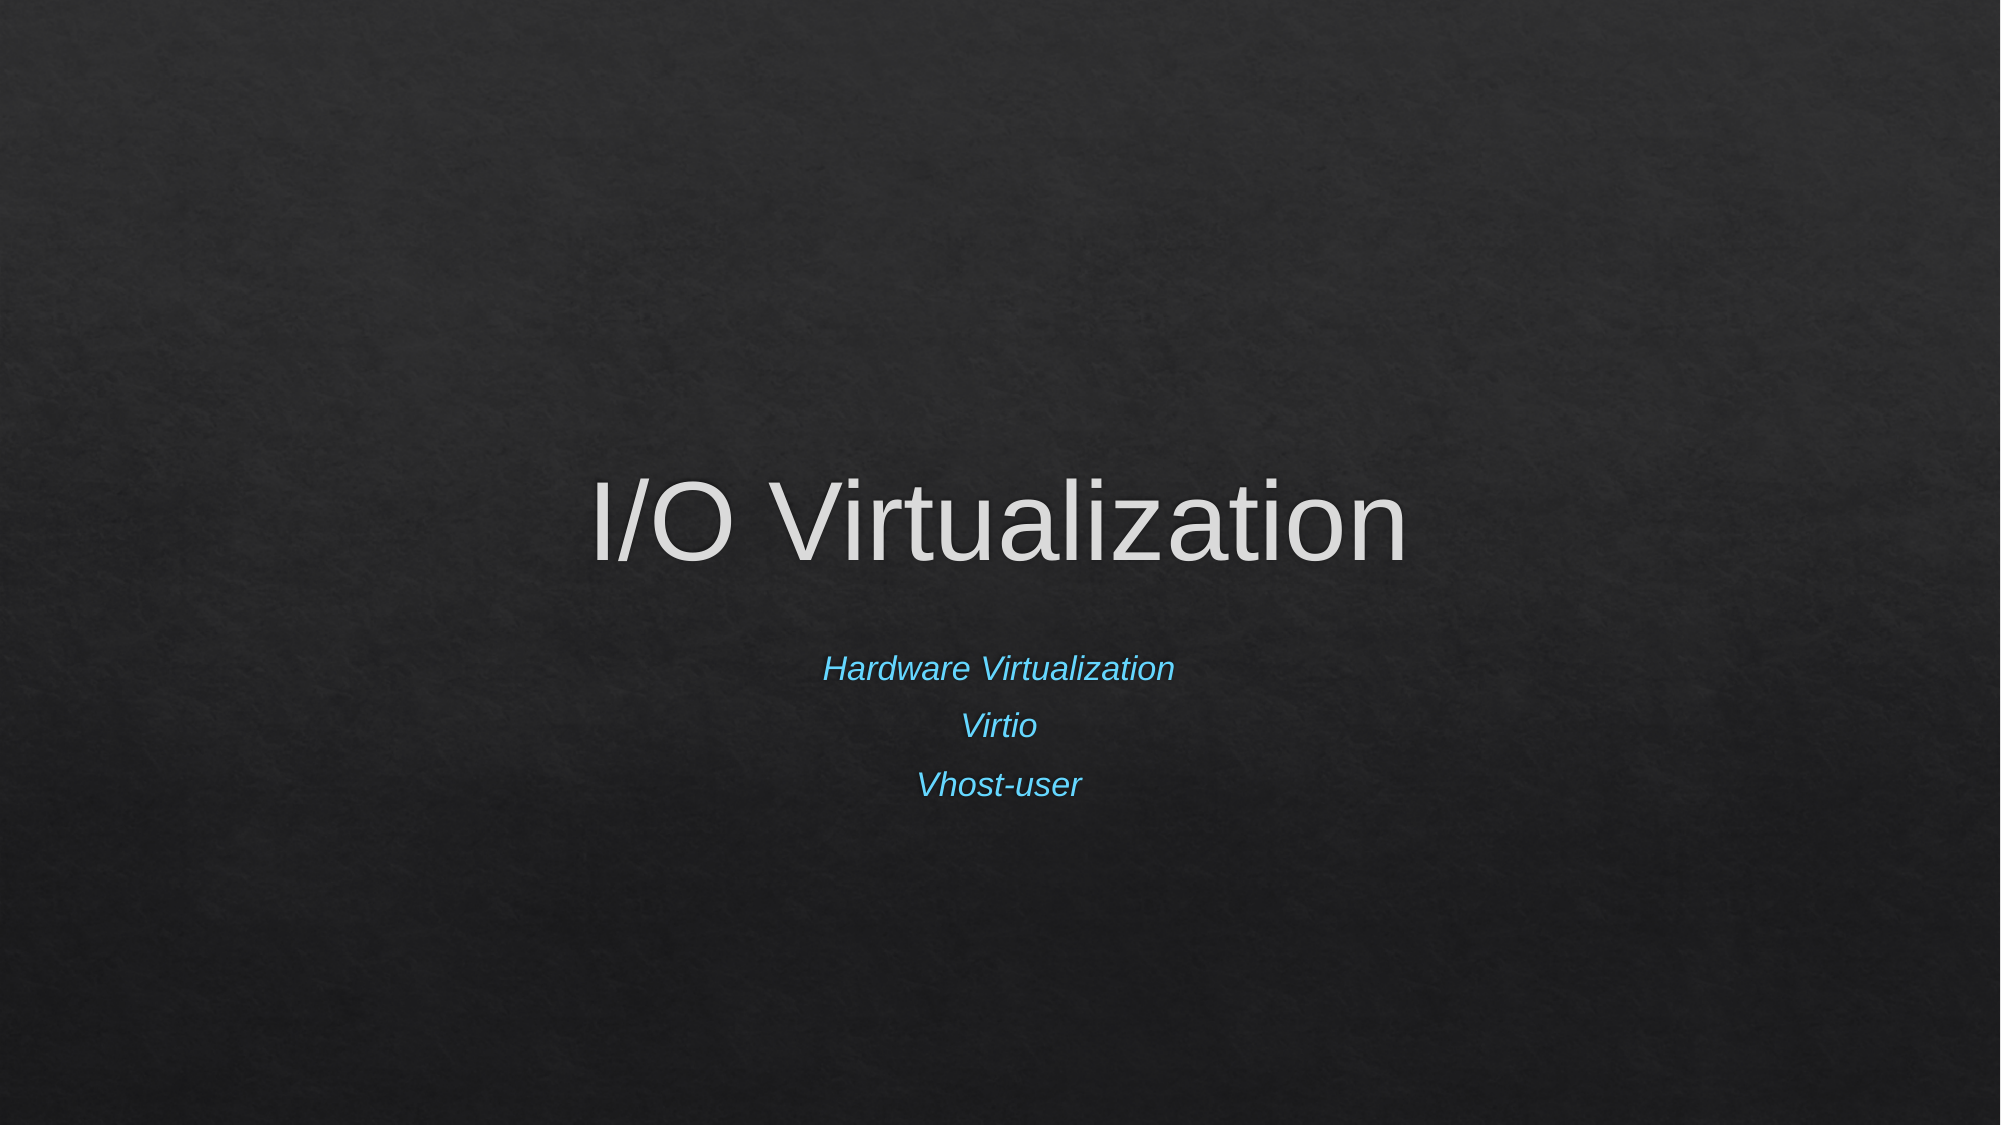

# I/O Virtualization
Hardware Virtualization
Virtio
Vhost-user